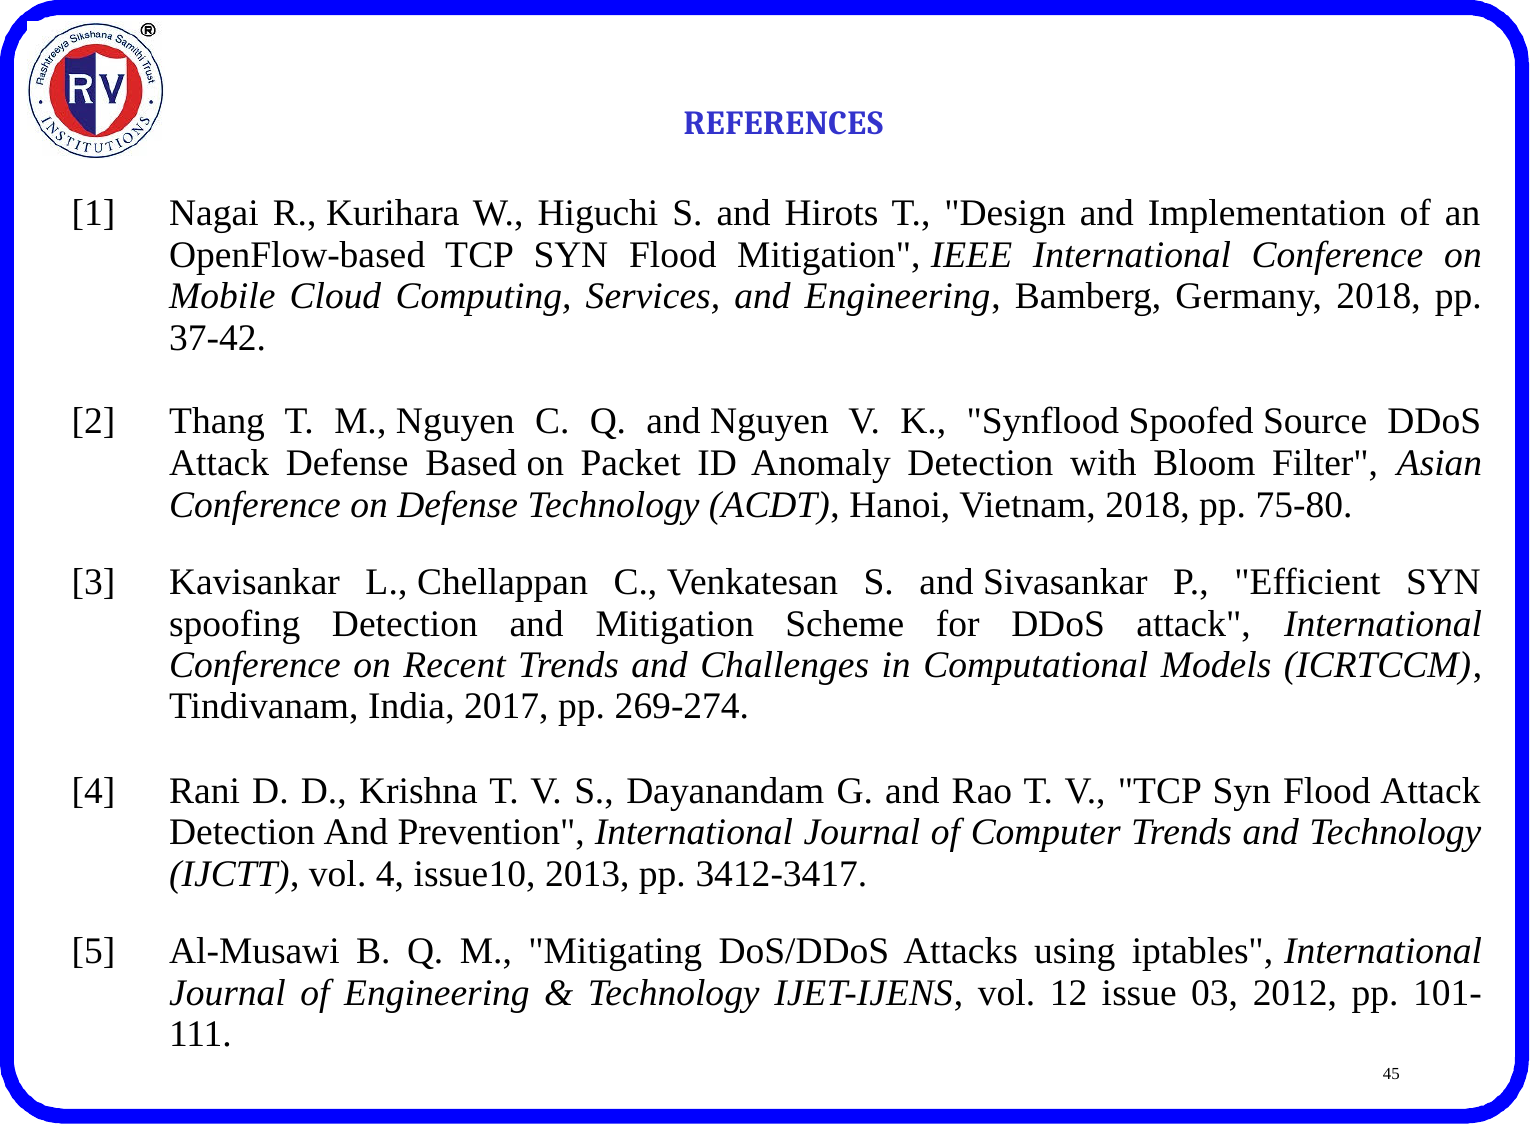

REFERENCES
| [1] | Nagai R., Kurihara W., Higuchi S. and Hirots T., "Design and Implementation of an OpenFlow-based TCP SYN Flood Mitigation", IEEE International Conference on Mobile Cloud Computing, Services, and Engineering, Bamberg, Germany, 2018, pp. 37-42. |
| --- | --- |
| [2] | Thang T. M., Nguyen C. Q. and Nguyen V. K., "Synflood Spoofed Source DDoS Attack Defense Based on Packet ID Anomaly Detection with Bloom Filter", Asian Conference on Defense Technology (ACDT), Hanoi, Vietnam, 2018, pp. 75-80. |
| [3] | Kavisankar L., Chellappan C., Venkatesan S. and Sivasankar P., "Efficient SYN spoofing Detection and Mitigation Scheme for DDoS attack", International Conference on Recent Trends and Challenges in Computational Models (ICRTCCM), Tindivanam, India, 2017, pp. 269-274. |
| [4] | Rani D. D., Krishna T. V. S., Dayanandam G. and Rao T. V., "TCP Syn Flood Attack Detection And Prevention", International Journal of Computer Trends and Technology (IJCTT), vol. 4, issue10, 2013, pp. 3412-3417. |
| [5] | Al-Musawi B. Q. M., "Mitigating DoS/DDoS Attacks using iptables", International Journal of Engineering & Technology IJET-IJENS, vol. 12 issue 03, 2012, pp. 101-111. |
45